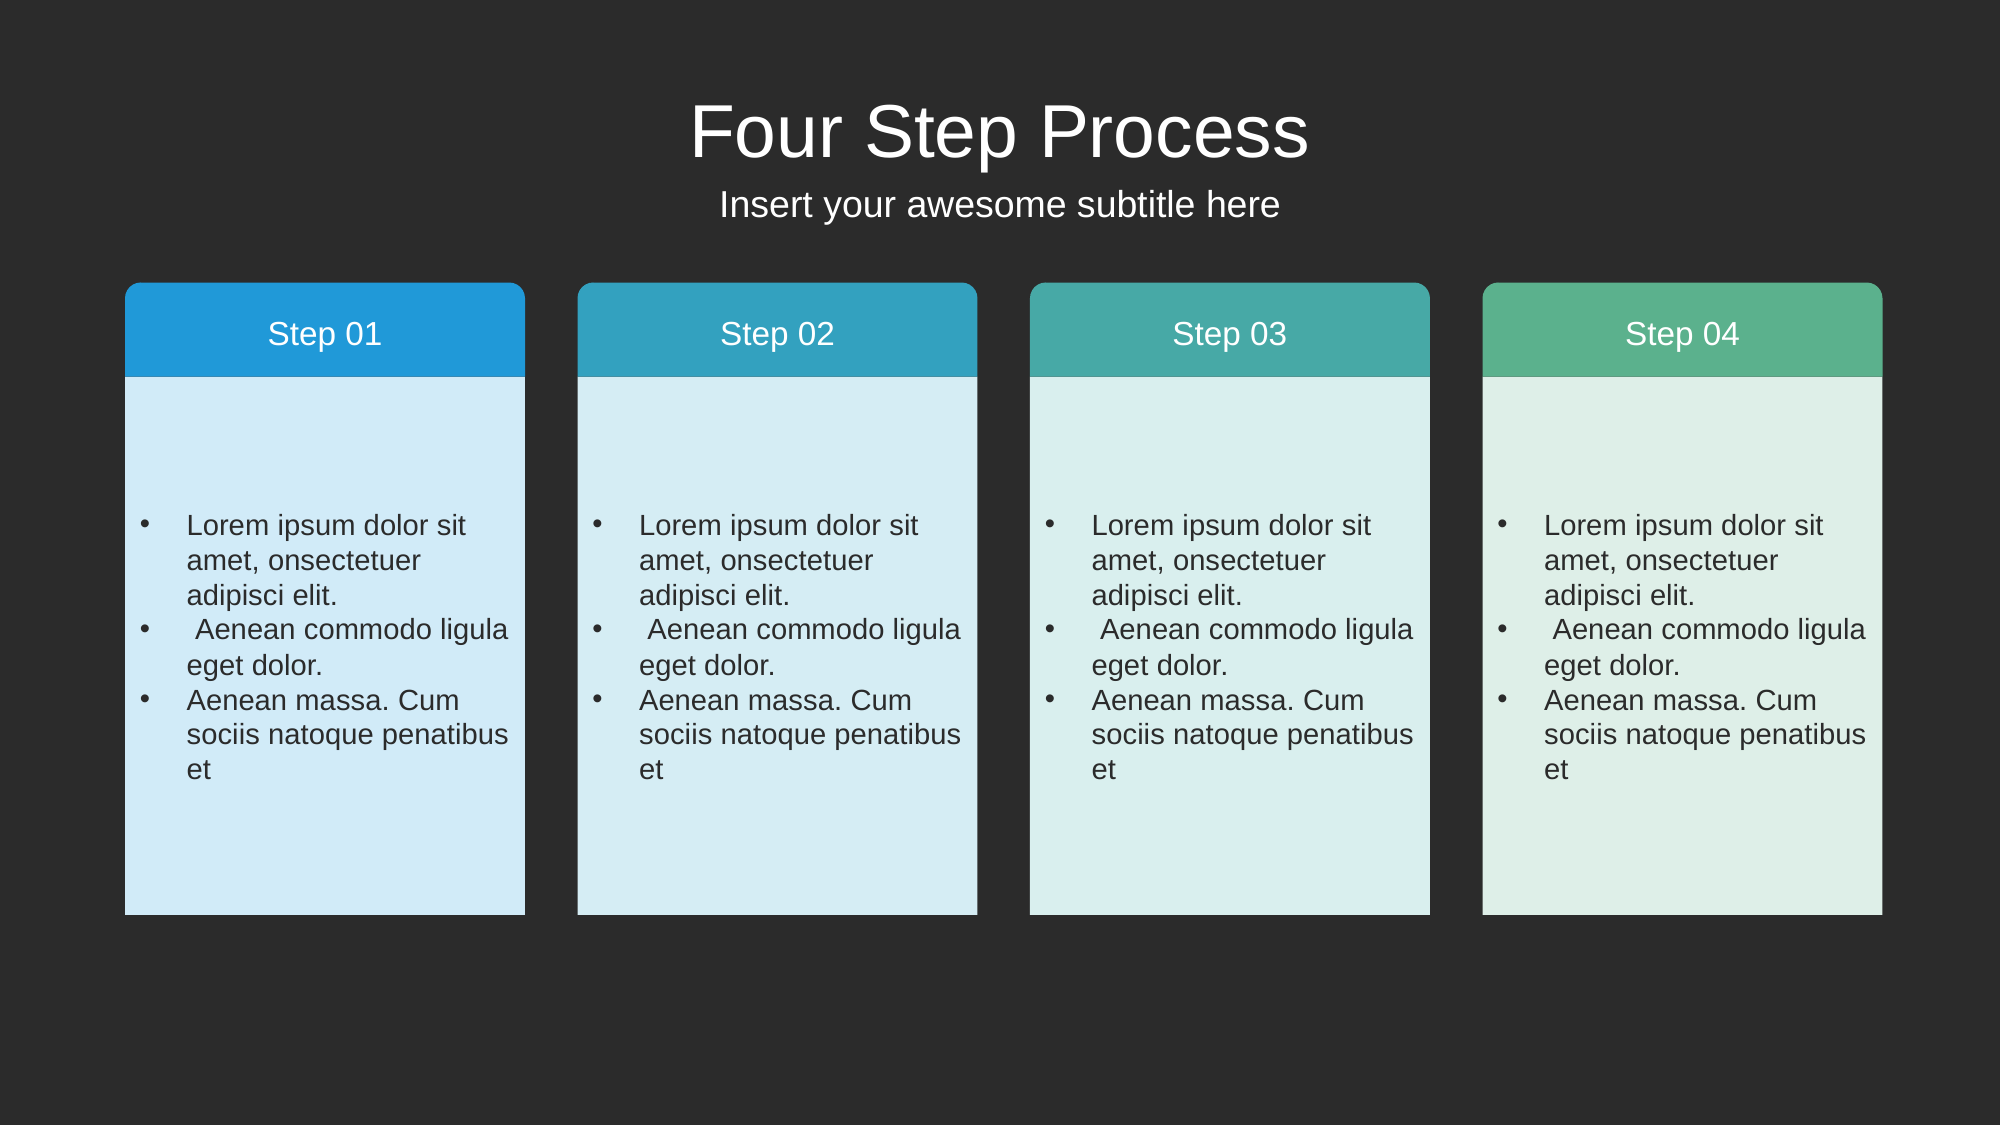

# Four Step Process
Insert your awesome subtitle here
Step 01
Step 02
Step 03
Step 04
Lorem ipsum dolor sit amet, onsectetuer adipisci elit.
 Aenean commodo ligula eget dolor.
Aenean massa. Cum sociis natoque penatibus et
Lorem ipsum dolor sit amet, onsectetuer adipisci elit.
 Aenean commodo ligula eget dolor.
Aenean massa. Cum sociis natoque penatibus et
Lorem ipsum dolor sit amet, onsectetuer adipisci elit.
 Aenean commodo ligula eget dolor.
Aenean massa. Cum sociis natoque penatibus et
Lorem ipsum dolor sit amet, onsectetuer adipisci elit.
 Aenean commodo ligula eget dolor.
Aenean massa. Cum sociis natoque penatibus et